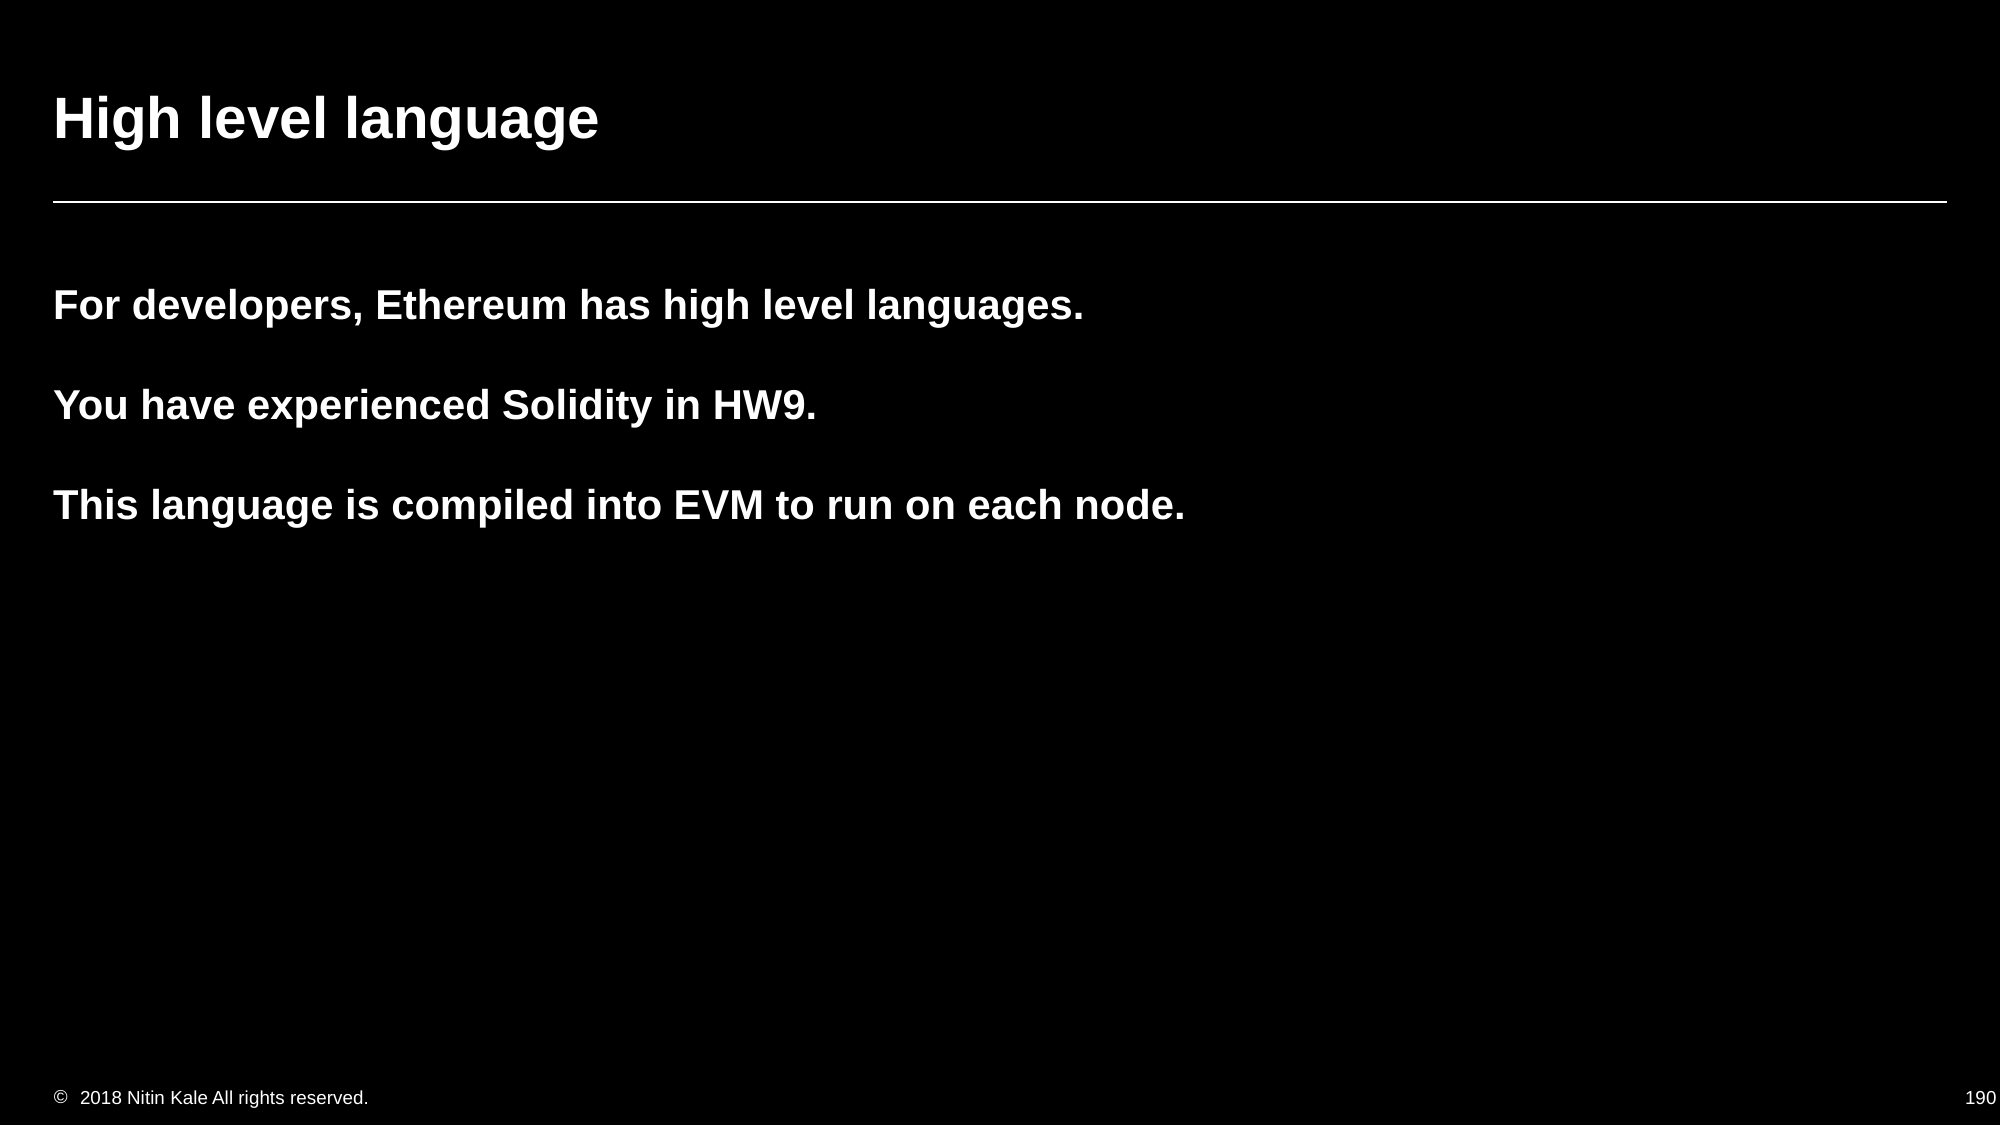

# High level language
For developers, Ethereum has high level languages.
You have experienced Solidity in HW9.
This language is compiled into EVM to run on each node.